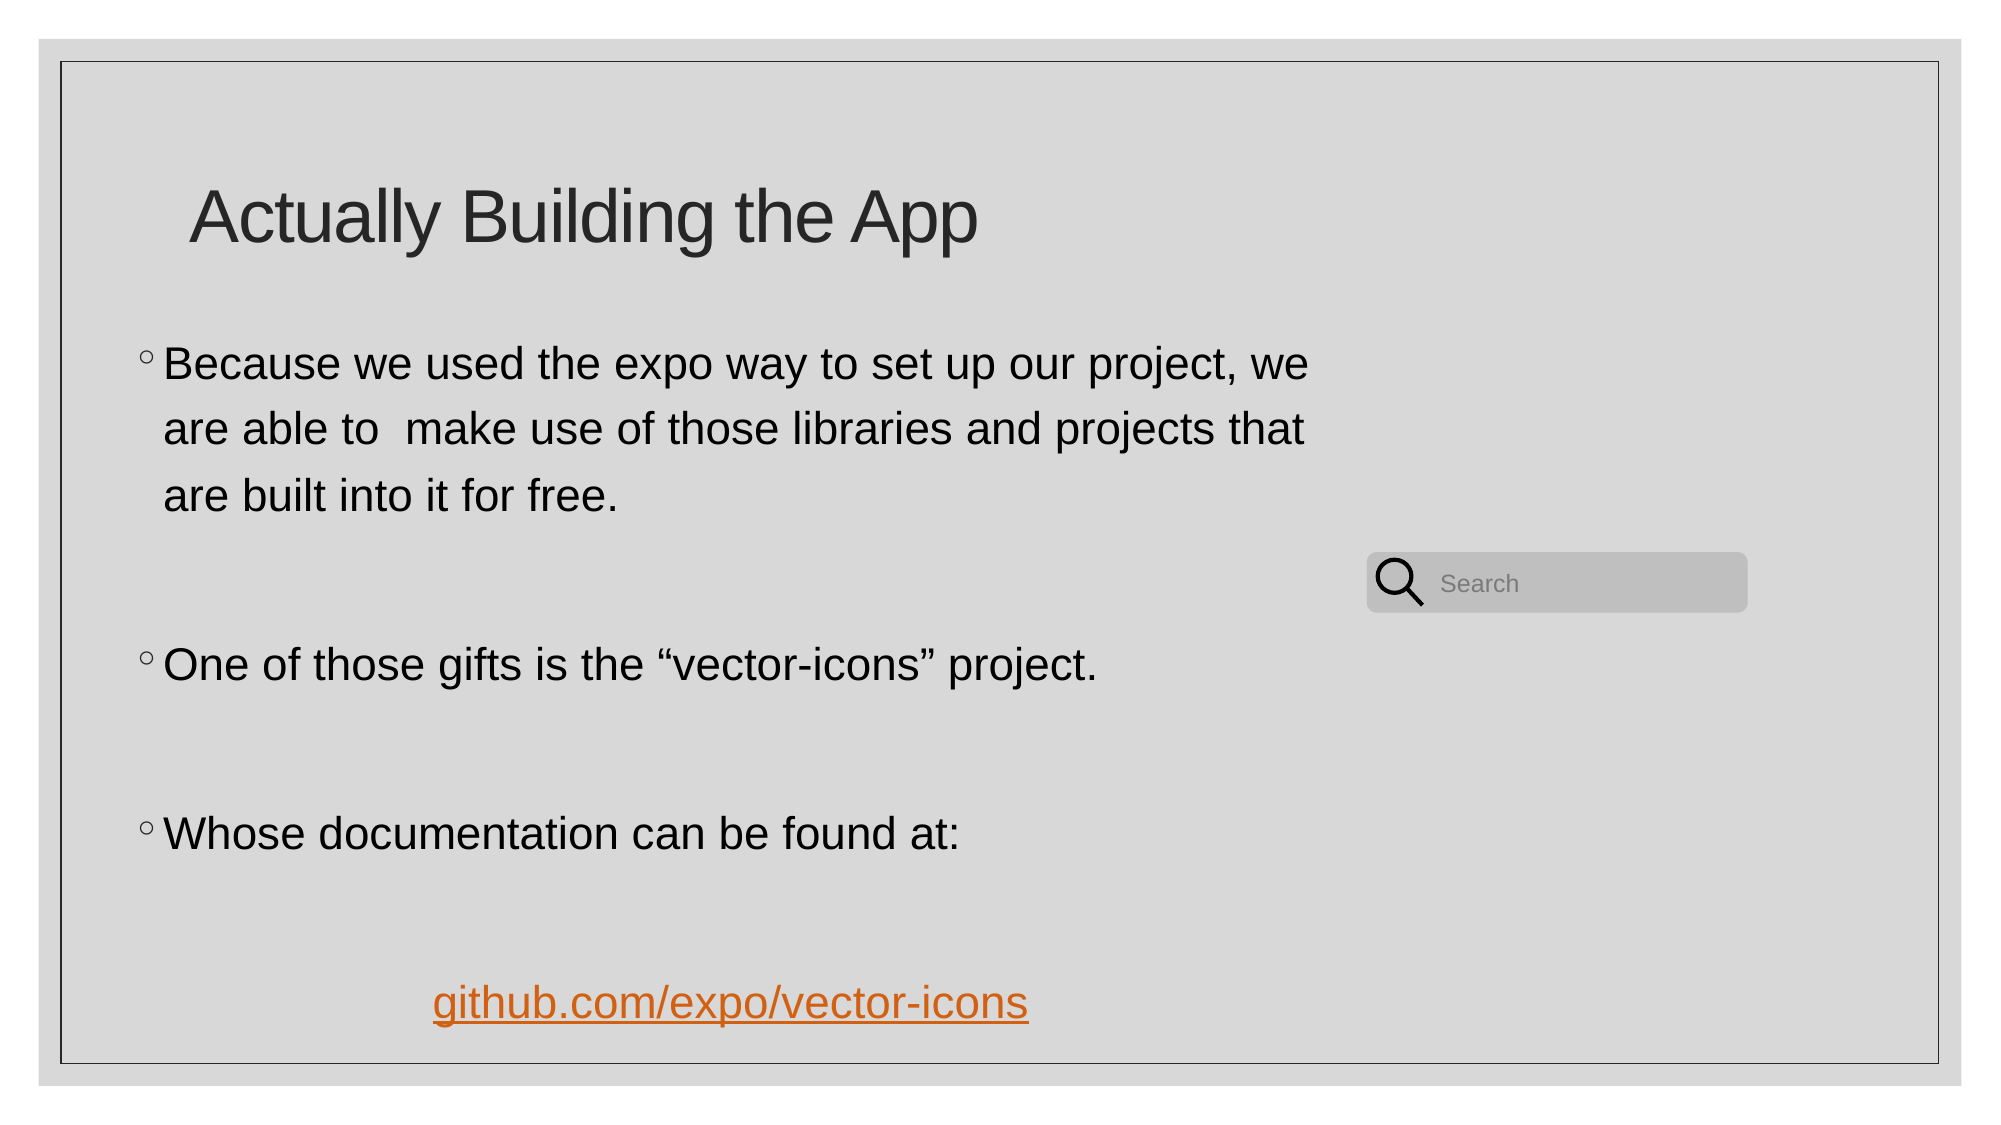

# Actually Building the App
Because we used the expo way to set up our project, we are able to  make use of those libraries and projects that are built into it for free.

One of those gifts is the “vector-icons” project.

Whose documentation can be found at:

github.com/expo/vector-icons

Search